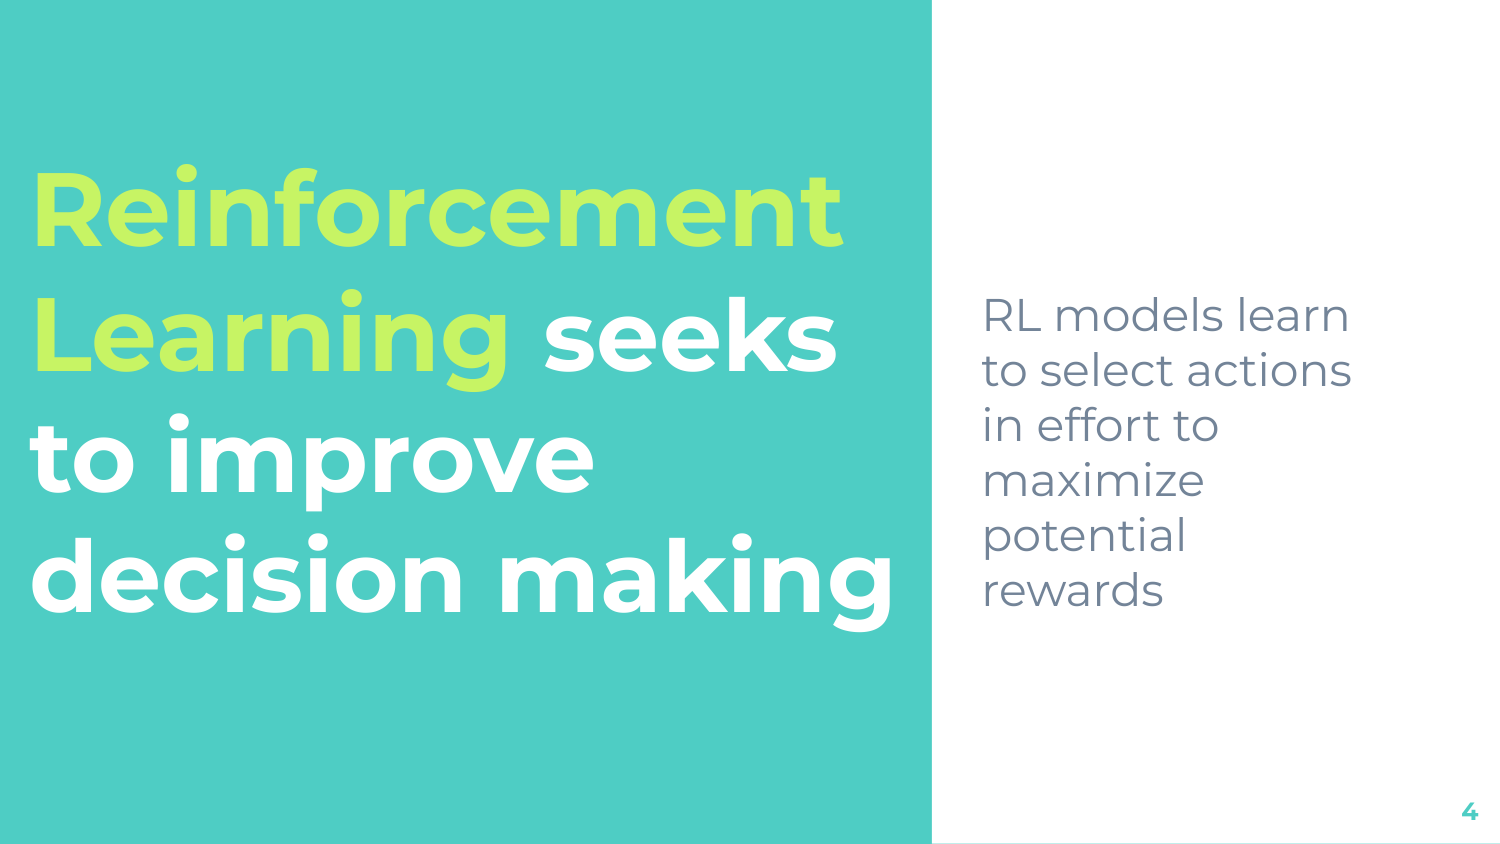

Reinforcement
Learning seeks
to improve
decision making

RL models learn to select actions in effort to maximize potential rewards
4